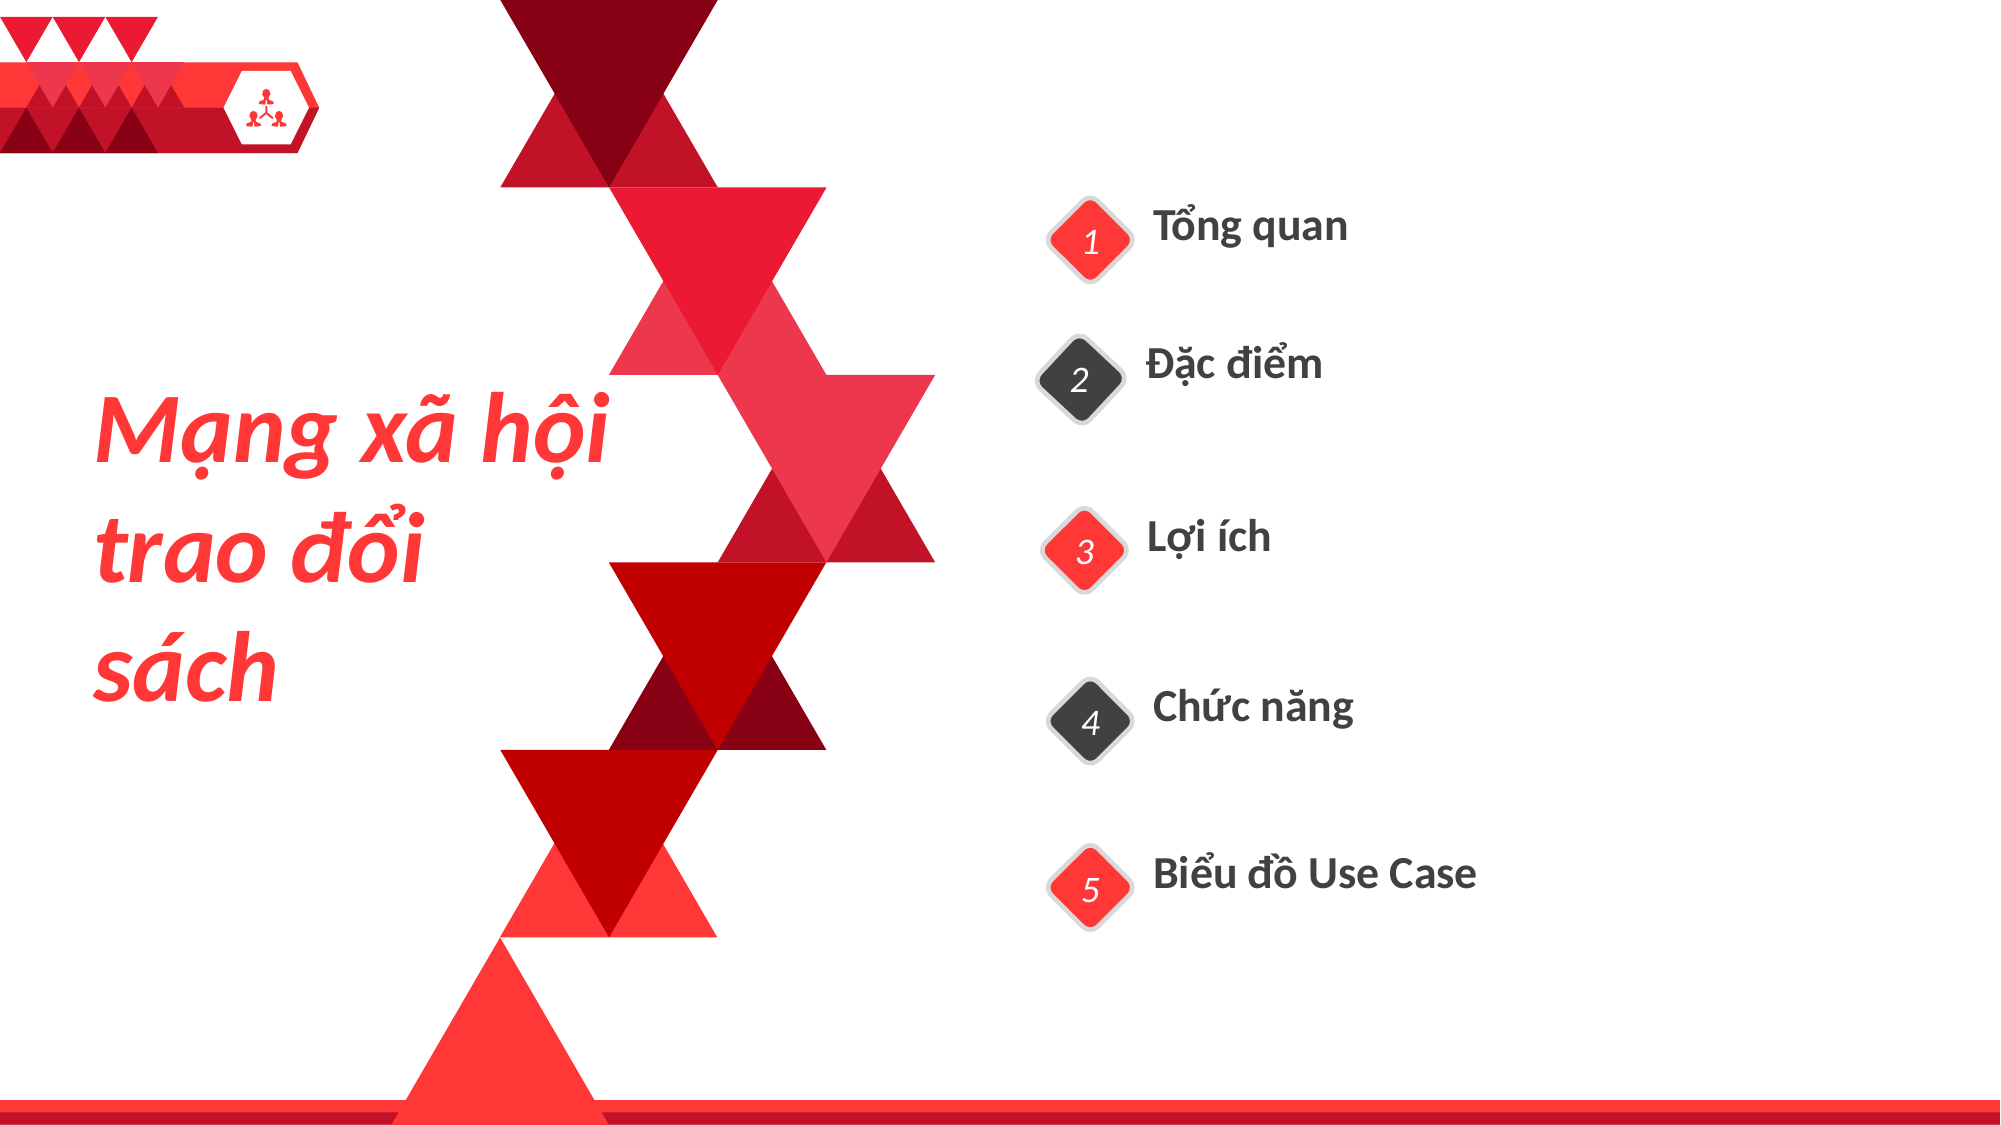

Tổng quan

1
Đặc điểm

2
Mạng xã hội trao đổi sách
Lợi ích

3
Chức năng

4
Biểu đồ Use Case

5